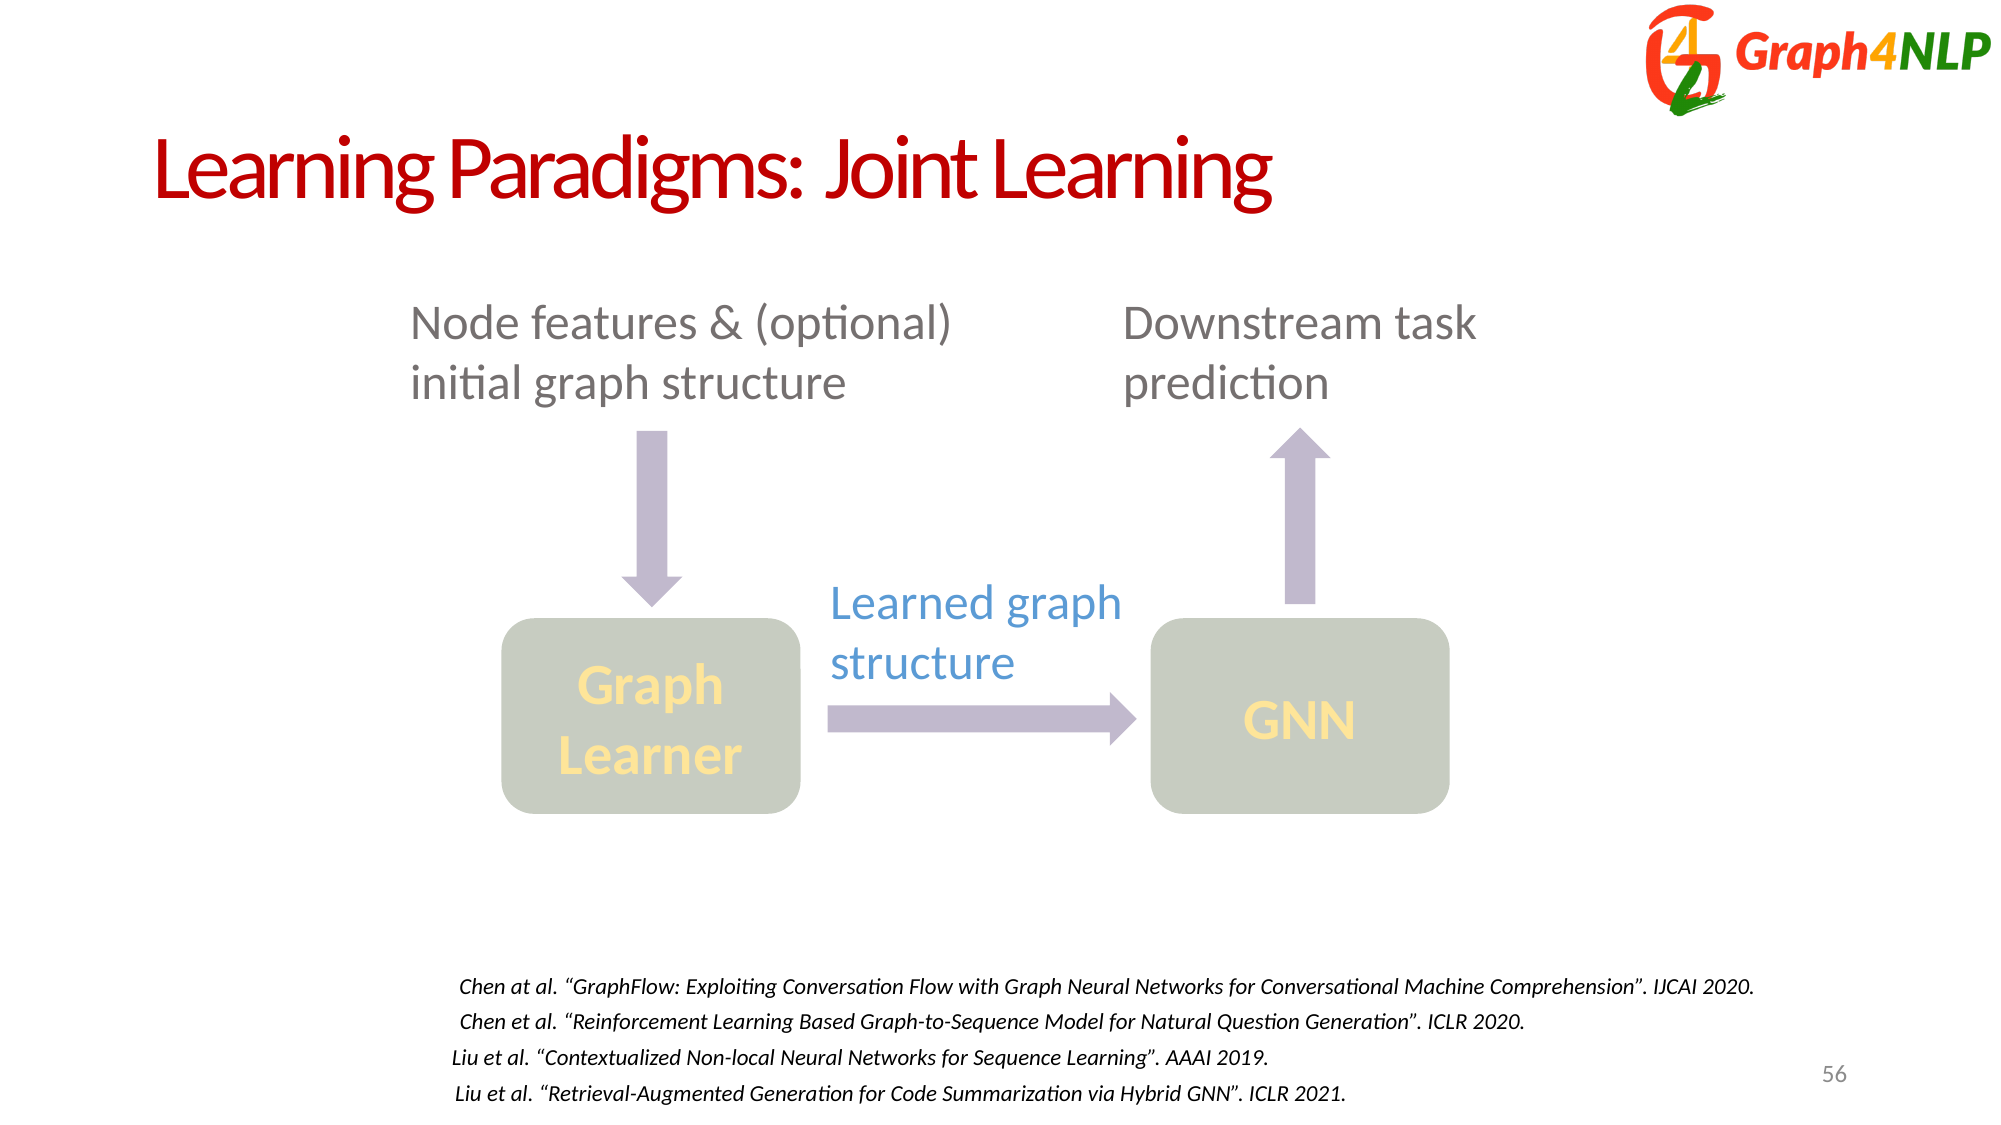

# Learning Paradigms: Joint Learning
Downstream task prediction
Node features & (optional) initial graph structure

Learned graph structure
Graph Learner
GNN

Chen at al. “GraphFlow: Exploiting Conversation Flow with Graph Neural Networks for Conversational Machine Comprehension”. IJCAI 2020.
Chen et al. “Reinforcement Learning Based Graph-to-Sequence Model for Natural Question Generation”. ICLR 2020.
Liu et al. “Contextualized Non-local Neural Networks for Sequence Learning”. AAAI 2019.
Liu et al. “Retrieval-Augmented Generation for Code Summarization via Hybrid GNN”. ICLR 2021.
56